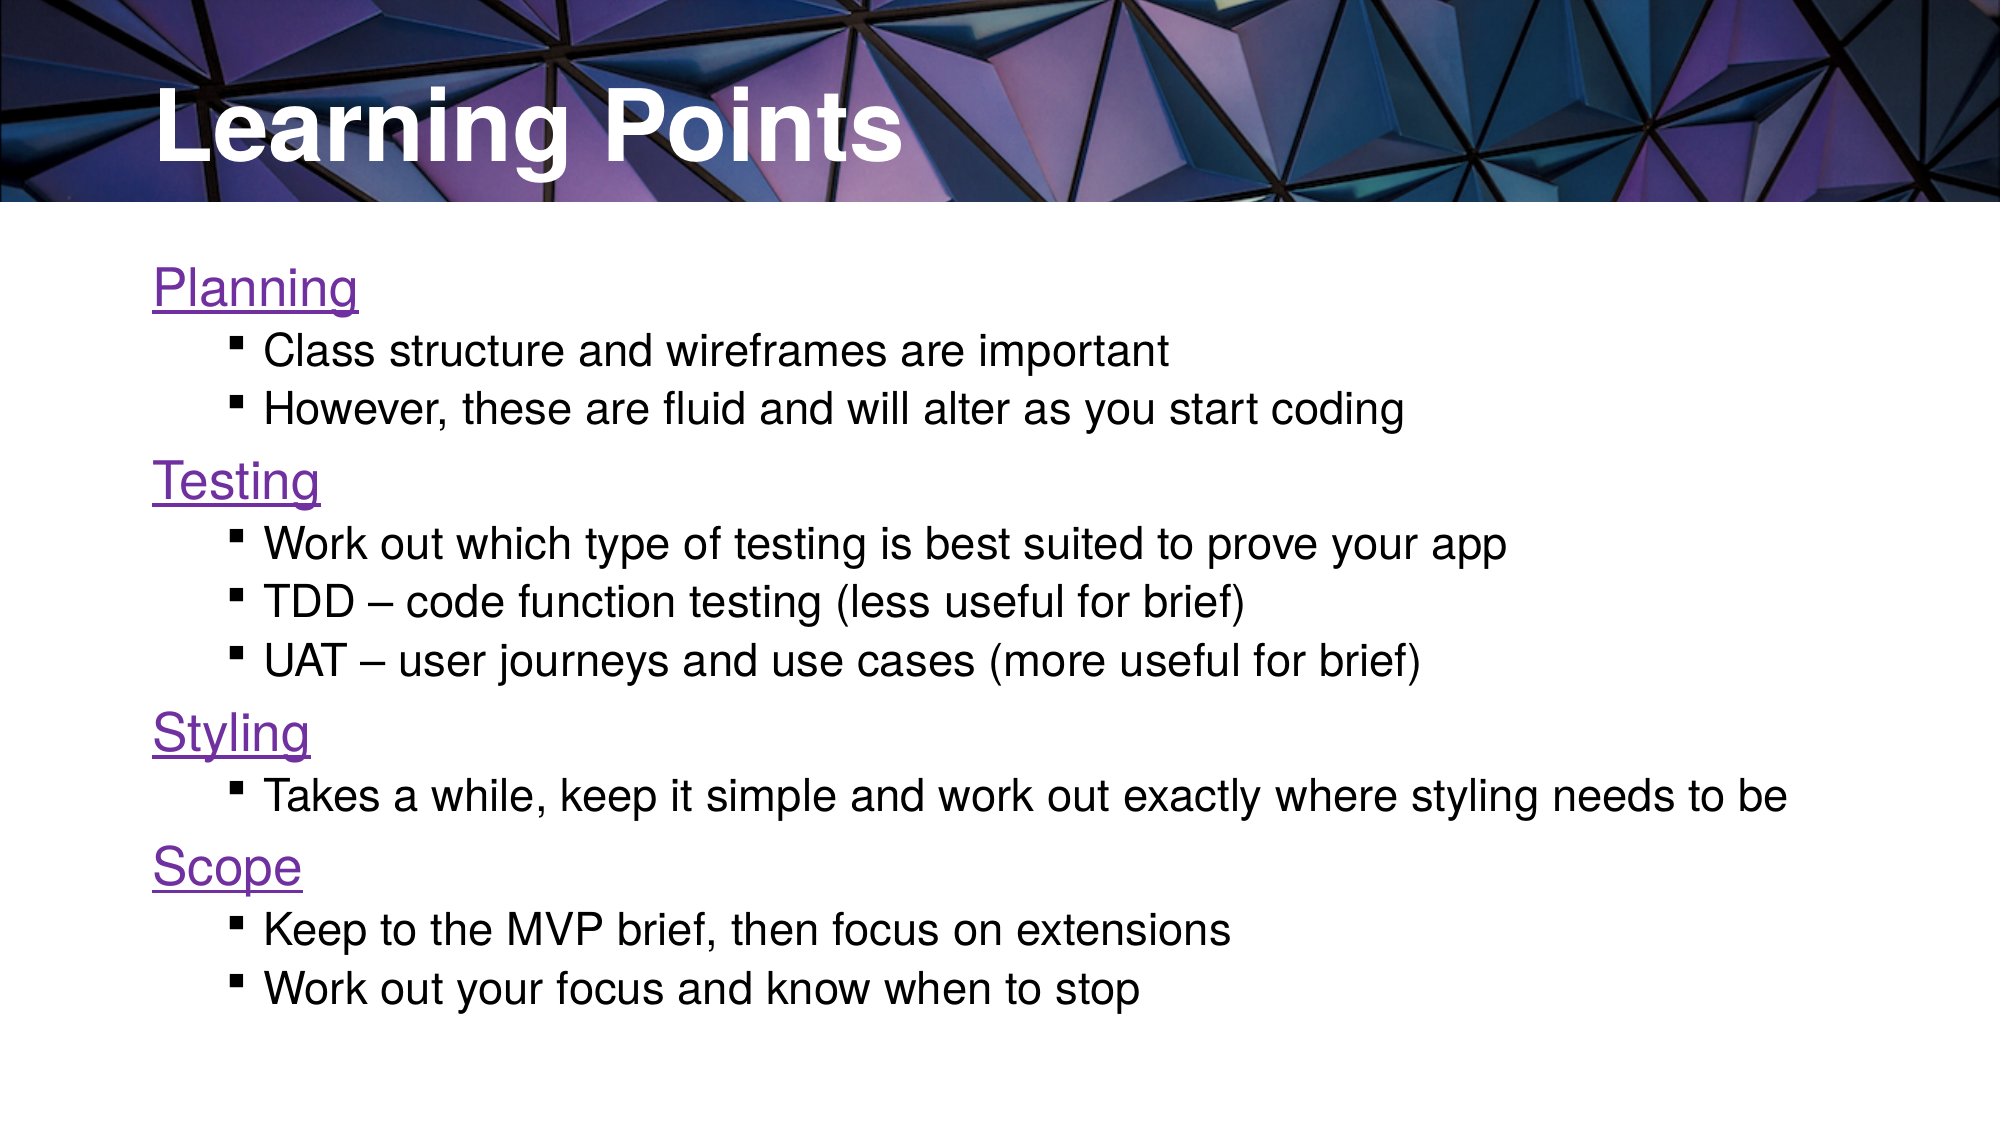

# Learning Points
Planning
Class structure and wireframes are important
However, these are fluid and will alter as you start coding
Testing
Work out which type of testing is best suited to prove your app
TDD – code function testing (less useful for brief)
UAT – user journeys and use cases (more useful for brief)
Styling
Takes a while, keep it simple and work out exactly where styling needs to be
Scope
Keep to the MVP brief, then focus on extensions
Work out your focus and know when to stop